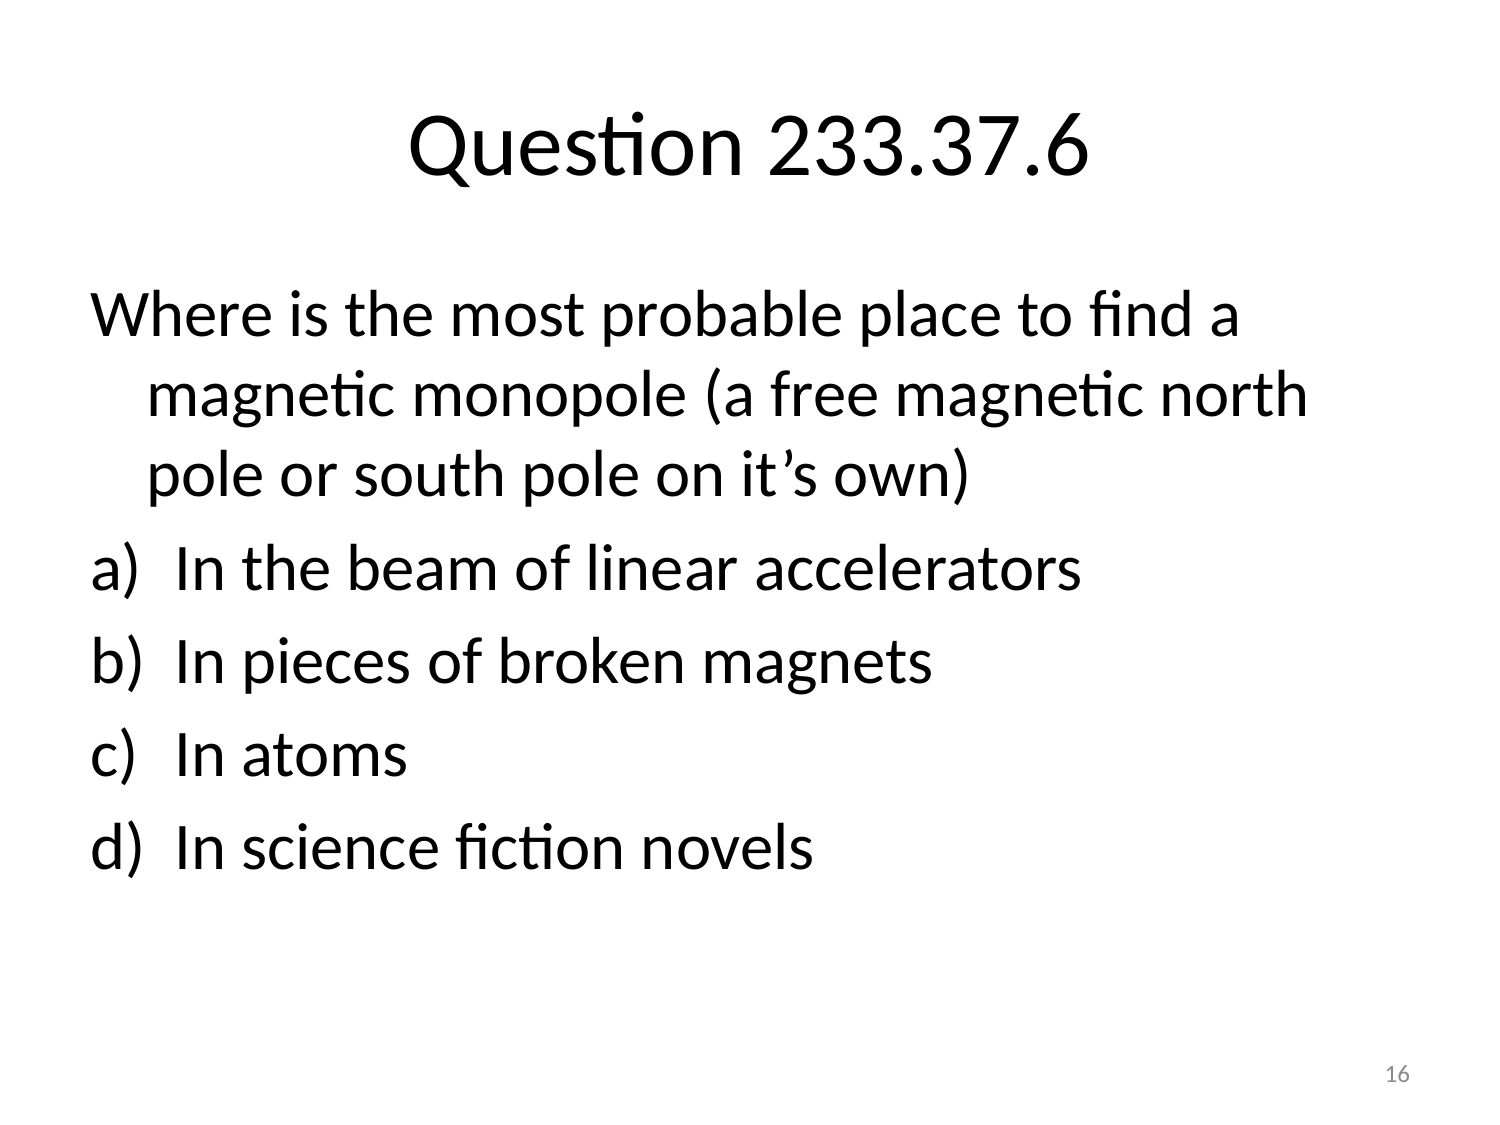

# Question 233.37.6
Where is the most probable place to find a magnetic monopole (a free magnetic north pole or south pole on it’s own)
In the beam of linear accelerators
In pieces of broken magnets
In atoms
In science fiction novels
16